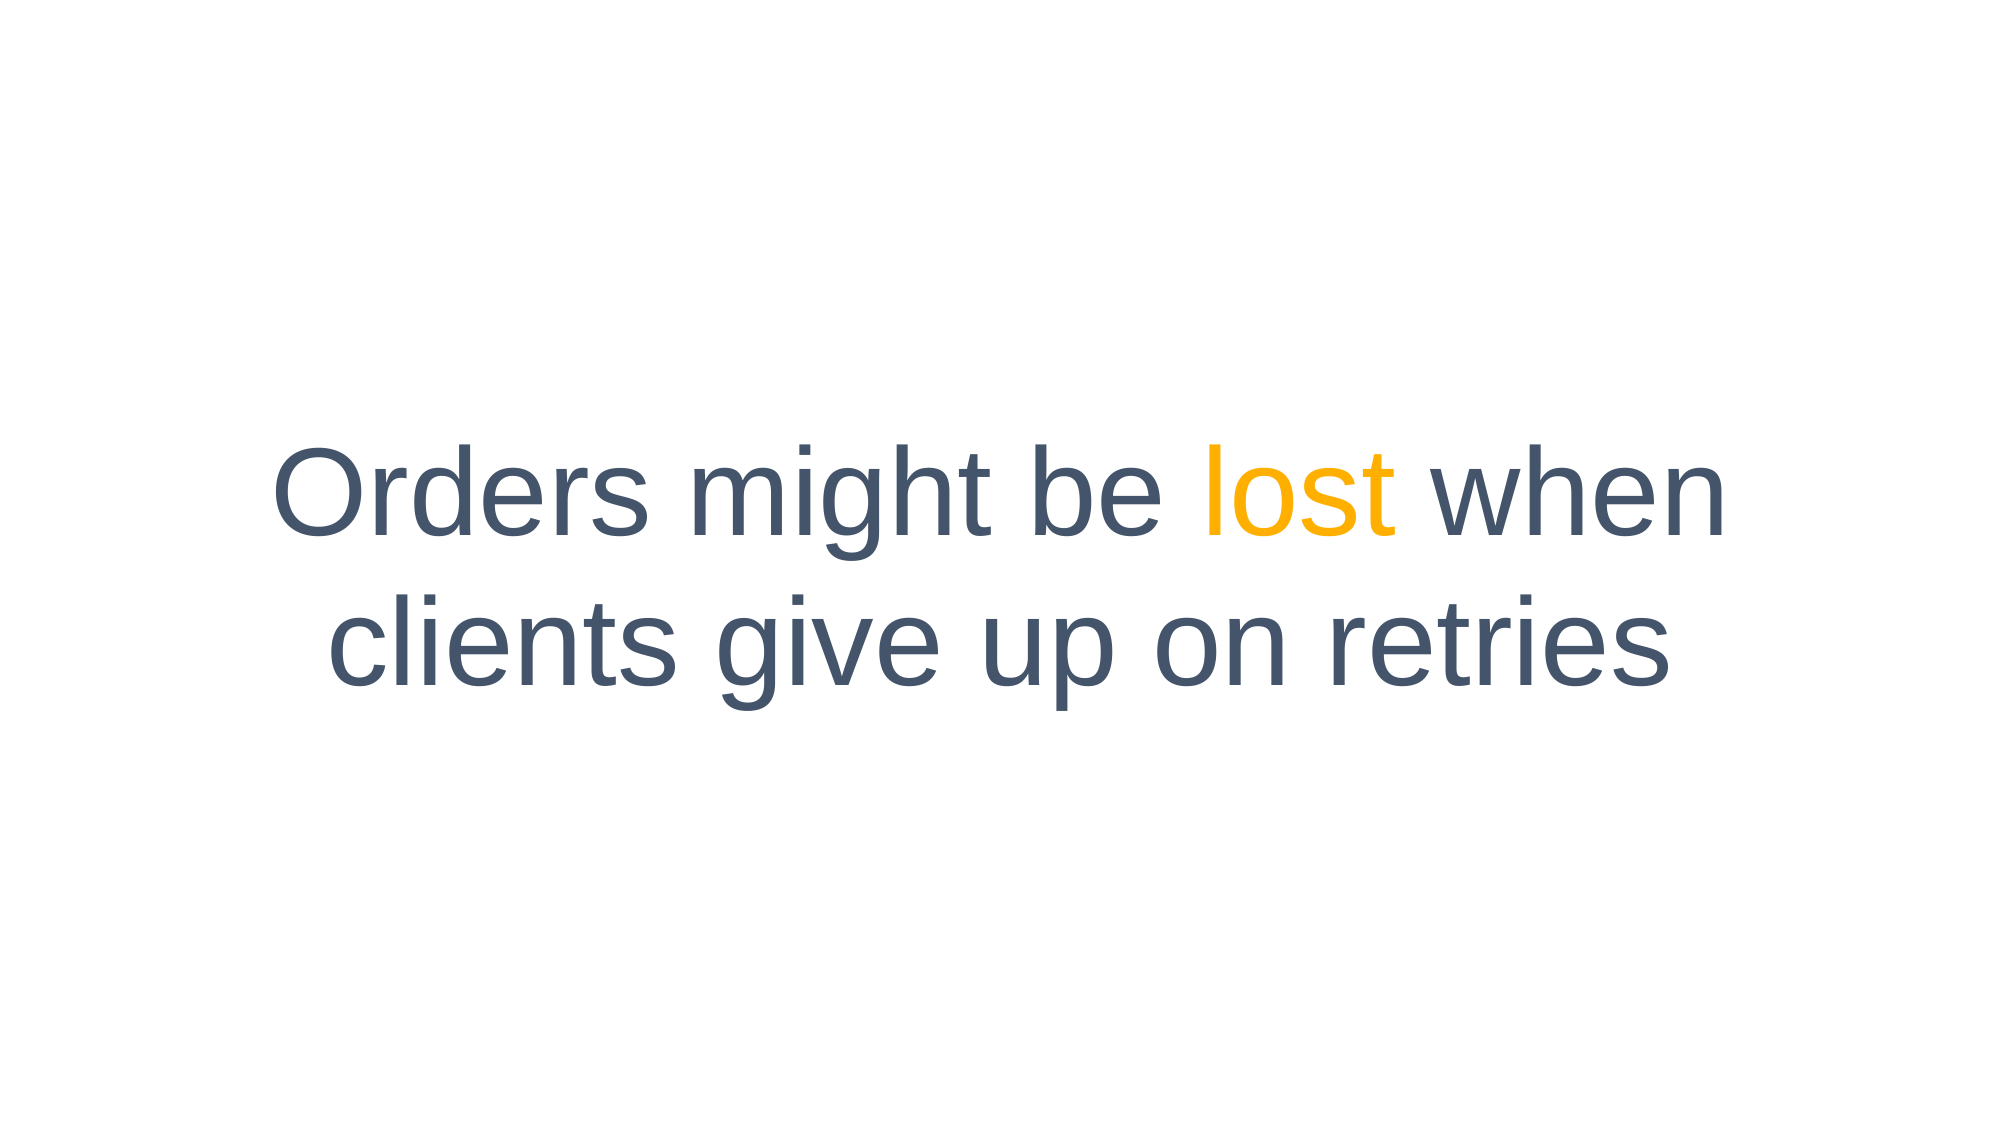

Orders might be lost when clients give up on retries